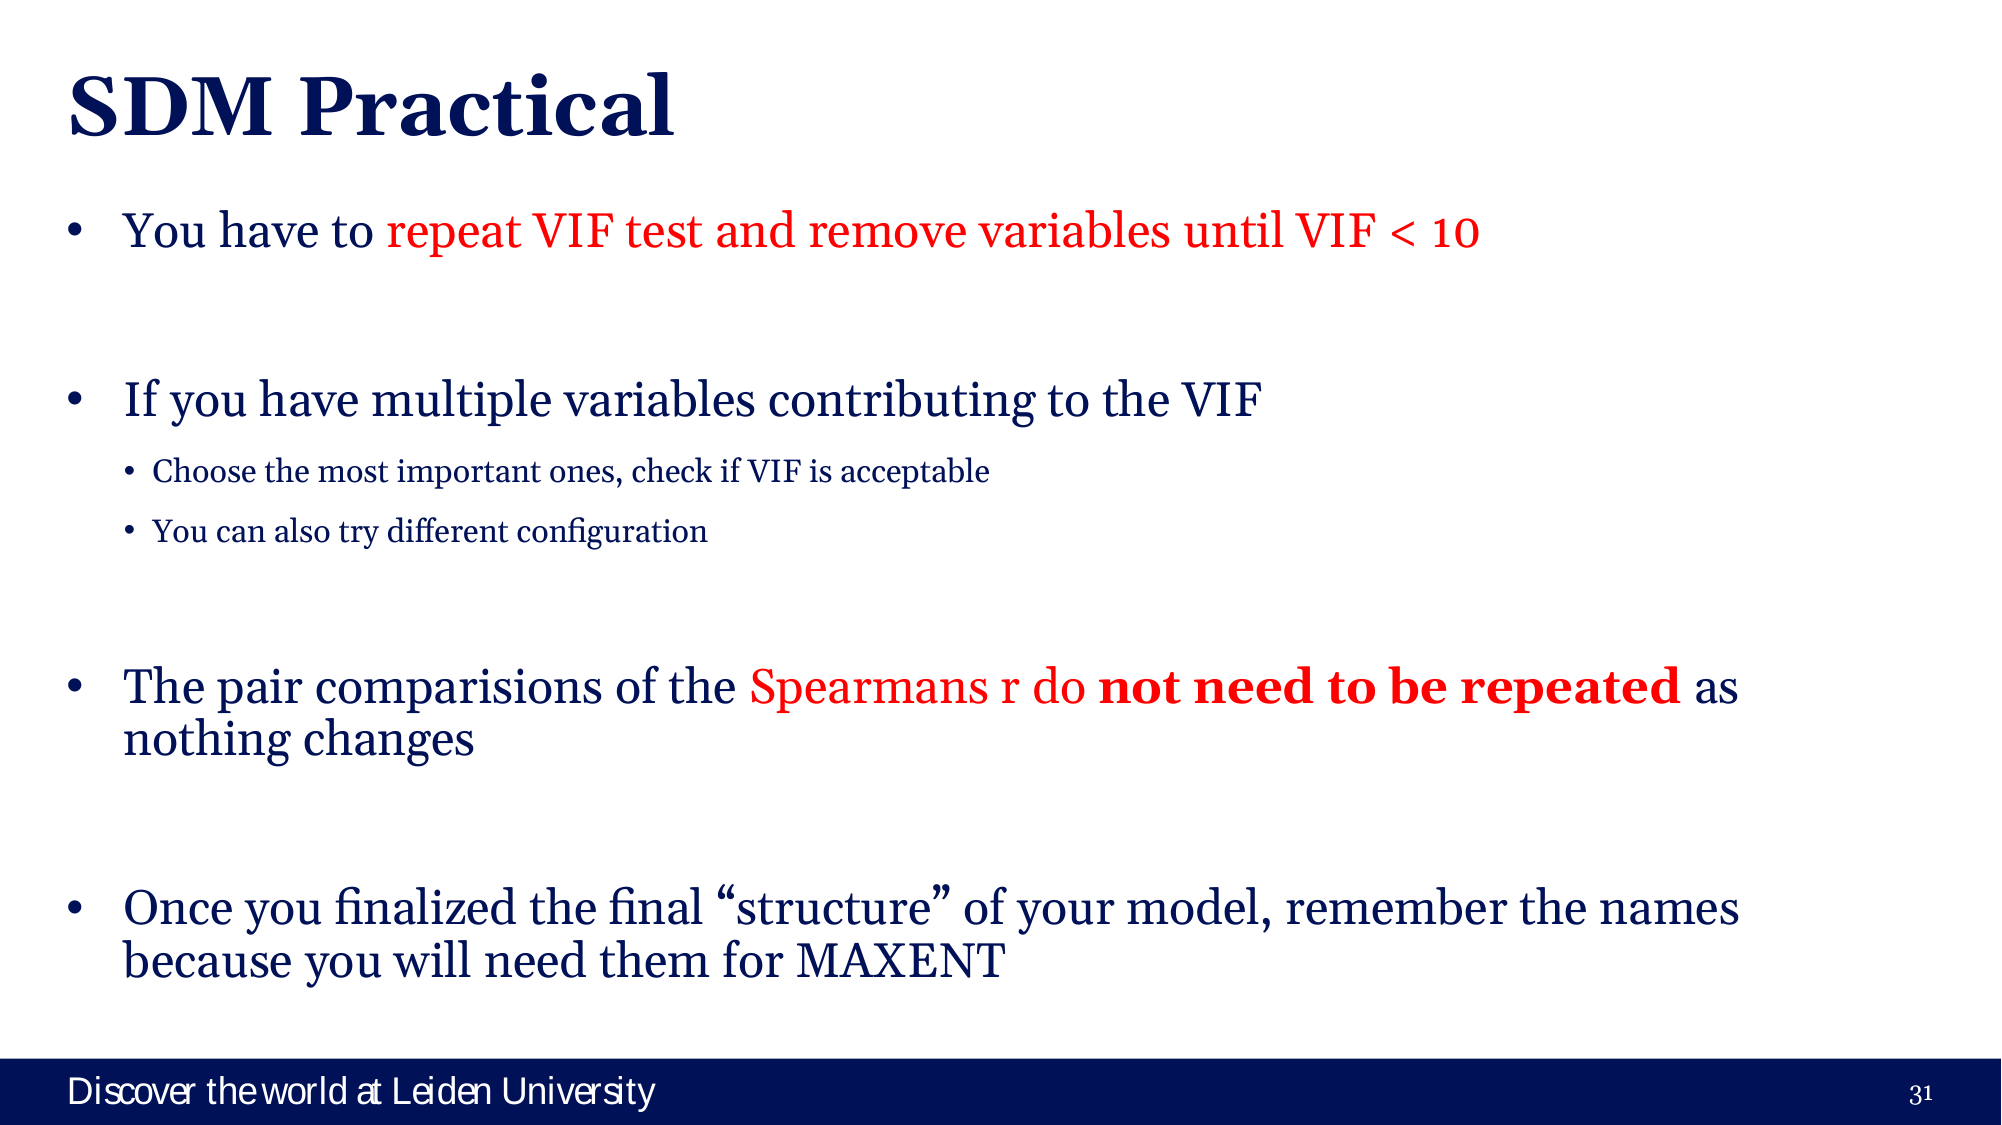

# SDM Practical
You have to repeat VIF test and remove variables until VIF < 10

If you have multiple variables contributing to the VIF
Choose the most important ones, check if VIF is acceptable
You can also try different configuration

The pair comparisions of the Spearmans r do not need to be repeated as nothing changes

Once you finalized the final “structure” of your model, remember the names because you will need them for MAXENT

31